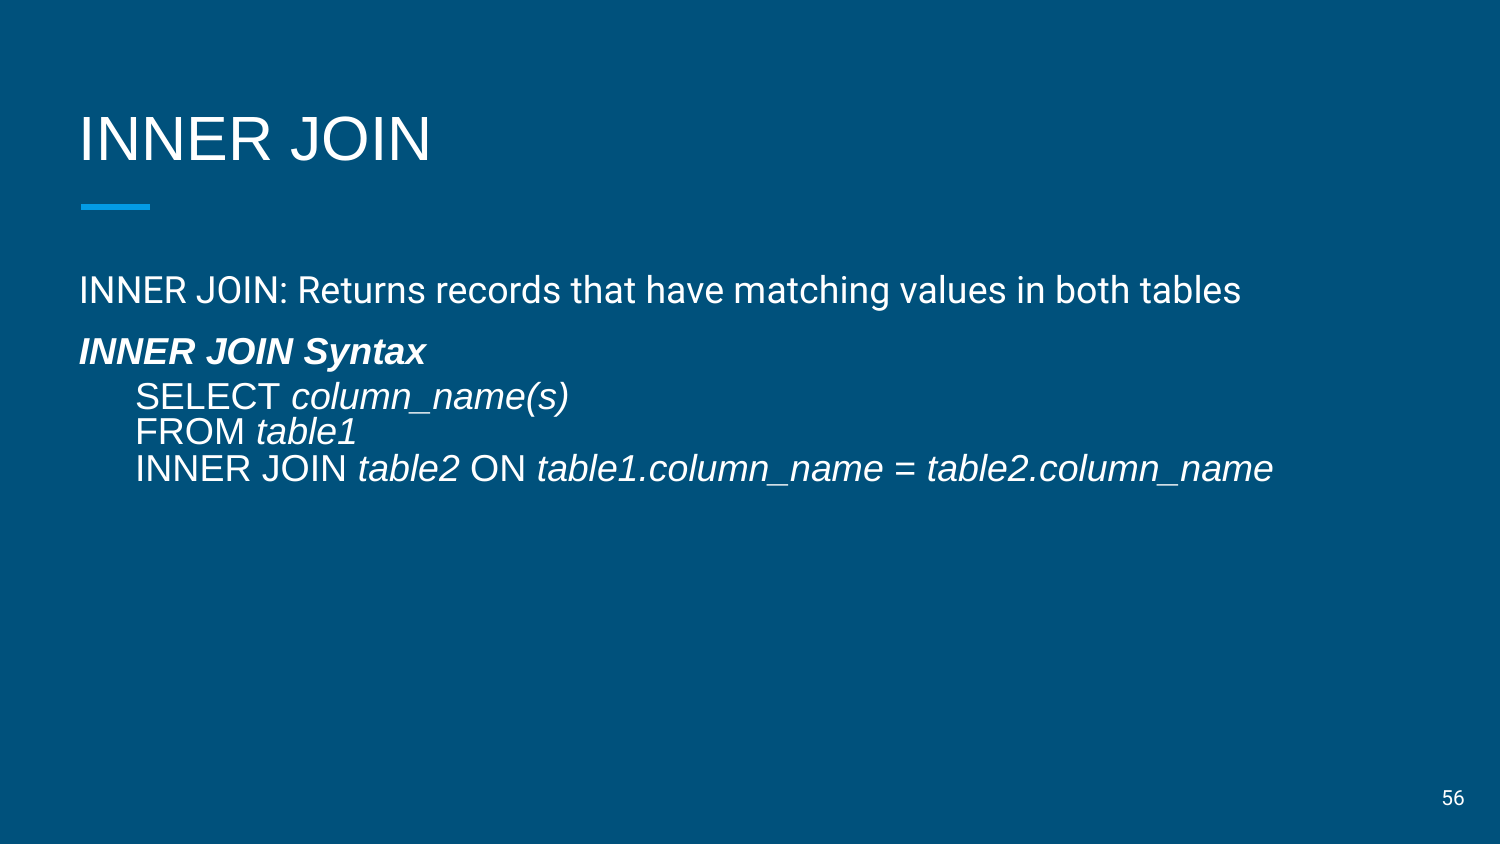

# INNER JOIN
INNER JOIN: Returns records that have matching values in both tables
INNER JOIN Syntax
	SELECT column_name(s)
FROM table1
INNER JOIN table2 ON table1.column_name = table2.column_name

56